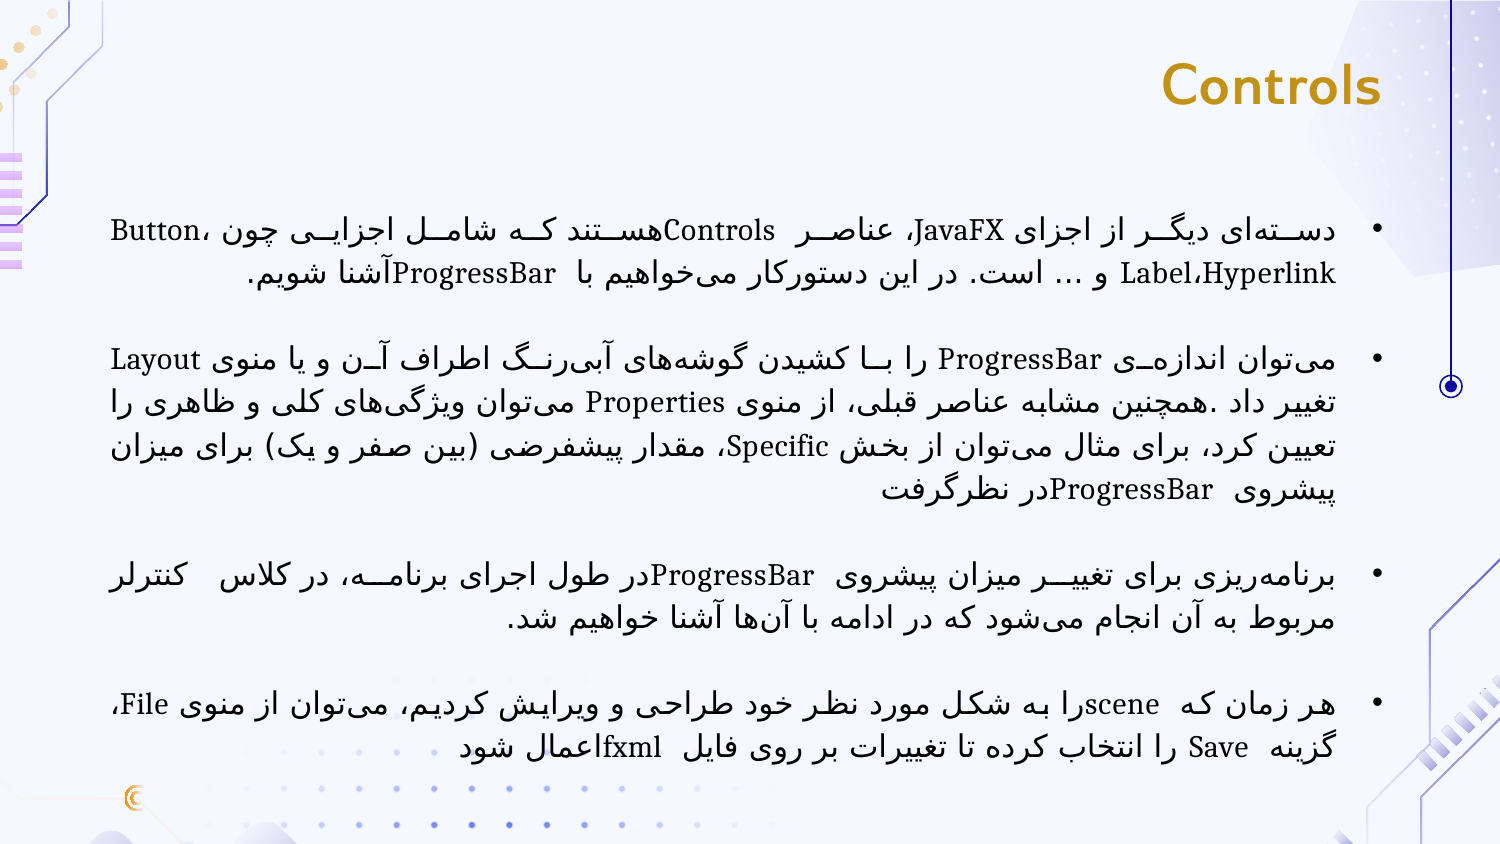

Controls
دسته‌ای دیگر از اجزای JavaFX، عناصر  Controlsهستند که شامل اجزایی چون Button، Label،Hyperlink و ... است. در این دستورکار می‌خواهیم با  ProgressBarآشنا شویم.

می‌توان اندازه‌ی ProgressBar را با کشیدن گوشه‌های آبی‌رنگ اطراف آن و یا منوی Layout تغییر داد .همچنین مشابه عناصر قبلی، از منوی Properties می‌توان ویژگی‌های کلی و ظاهری را تعیین کرد، برای مثال می‌توان از بخش Specific، مقدار پیشفرضی (بین صفر و یک) برای میزان پیشروی  ProgressBarدر نظرگرفت

برنامه‌ریزی برای تغییر میزان پیشروی  ProgressBarدر طول اجرای برنامه، در کلاس کنترلر مربوط به آن انجام می‌شود که در ادامه با آن‌ها آشنا خواهیم شد.

هر زمان که  sceneرا به شکل مورد نظر خود طراحی و ویرایش کردیم، می‌توان از منوی File، گزینه  Save را انتخاب کرده تا تغییرات بر روی فایل  fxmlاعمال شود